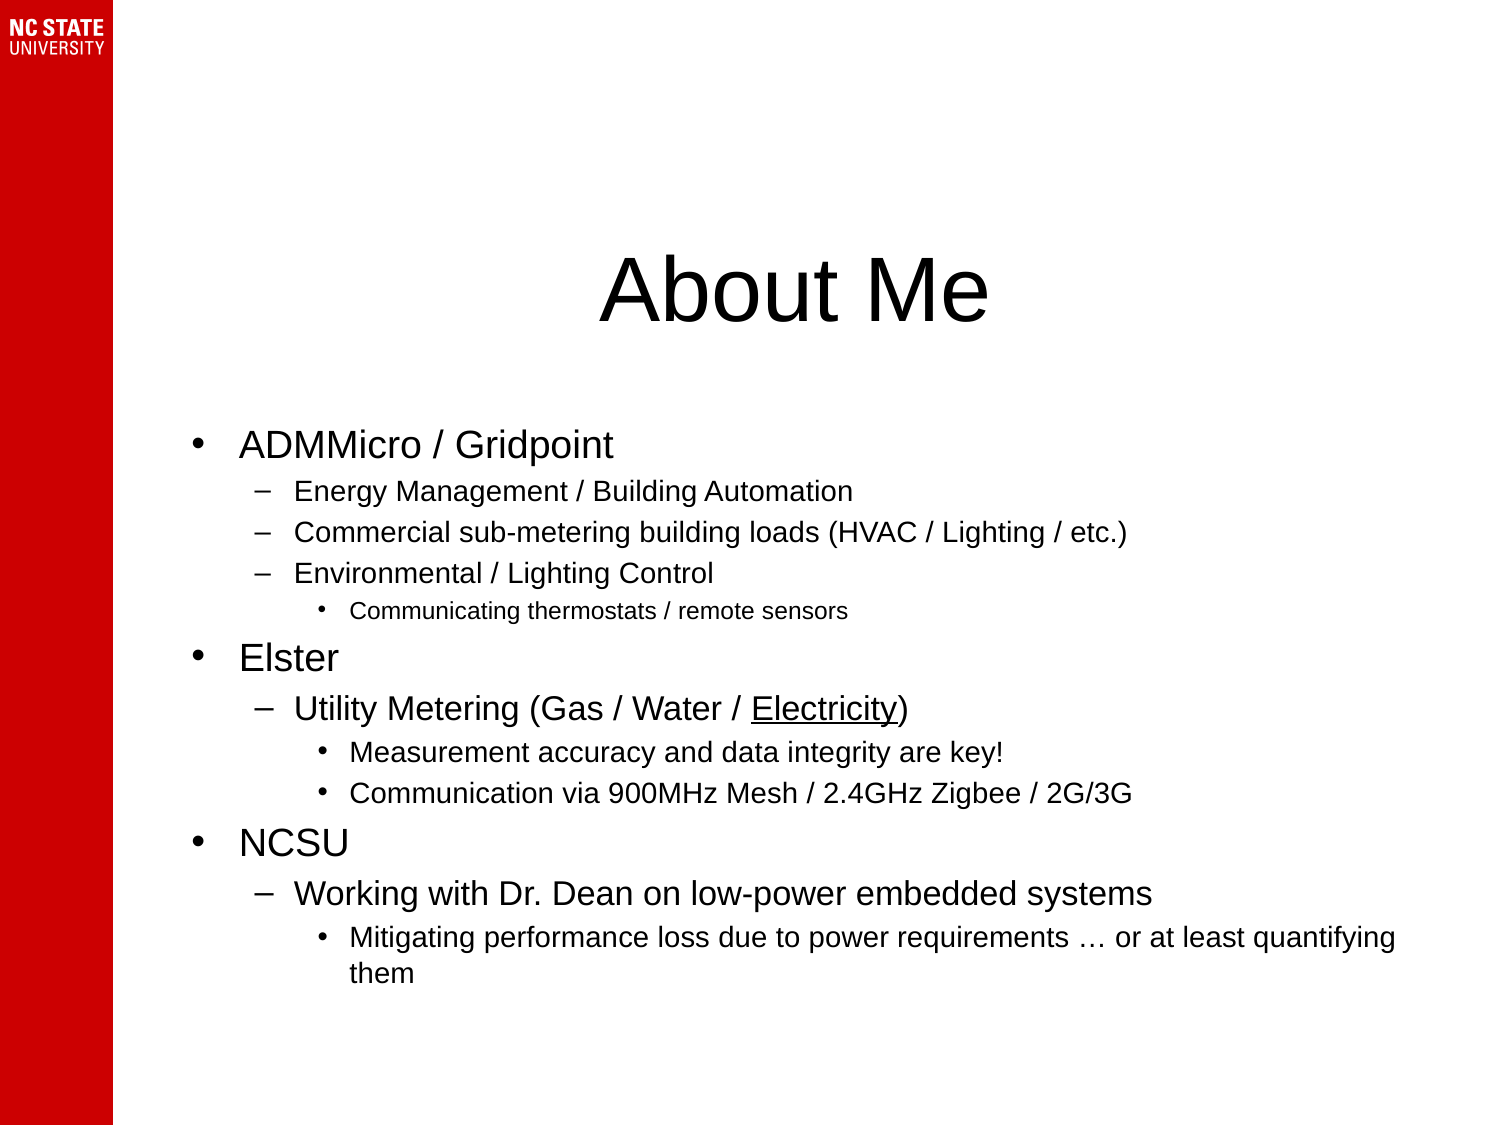

# About Me
ADMMicro / Gridpoint
Energy Management / Building Automation
Commercial sub-metering building loads (HVAC / Lighting / etc.)
Environmental / Lighting Control
Communicating thermostats / remote sensors
Elster
Utility Metering (Gas / Water / Electricity)
Measurement accuracy and data integrity are key!
Communication via 900MHz Mesh / 2.4GHz Zigbee / 2G/3G
NCSU
Working with Dr. Dean on low-power embedded systems
Mitigating performance loss due to power requirements … or at least quantifying them